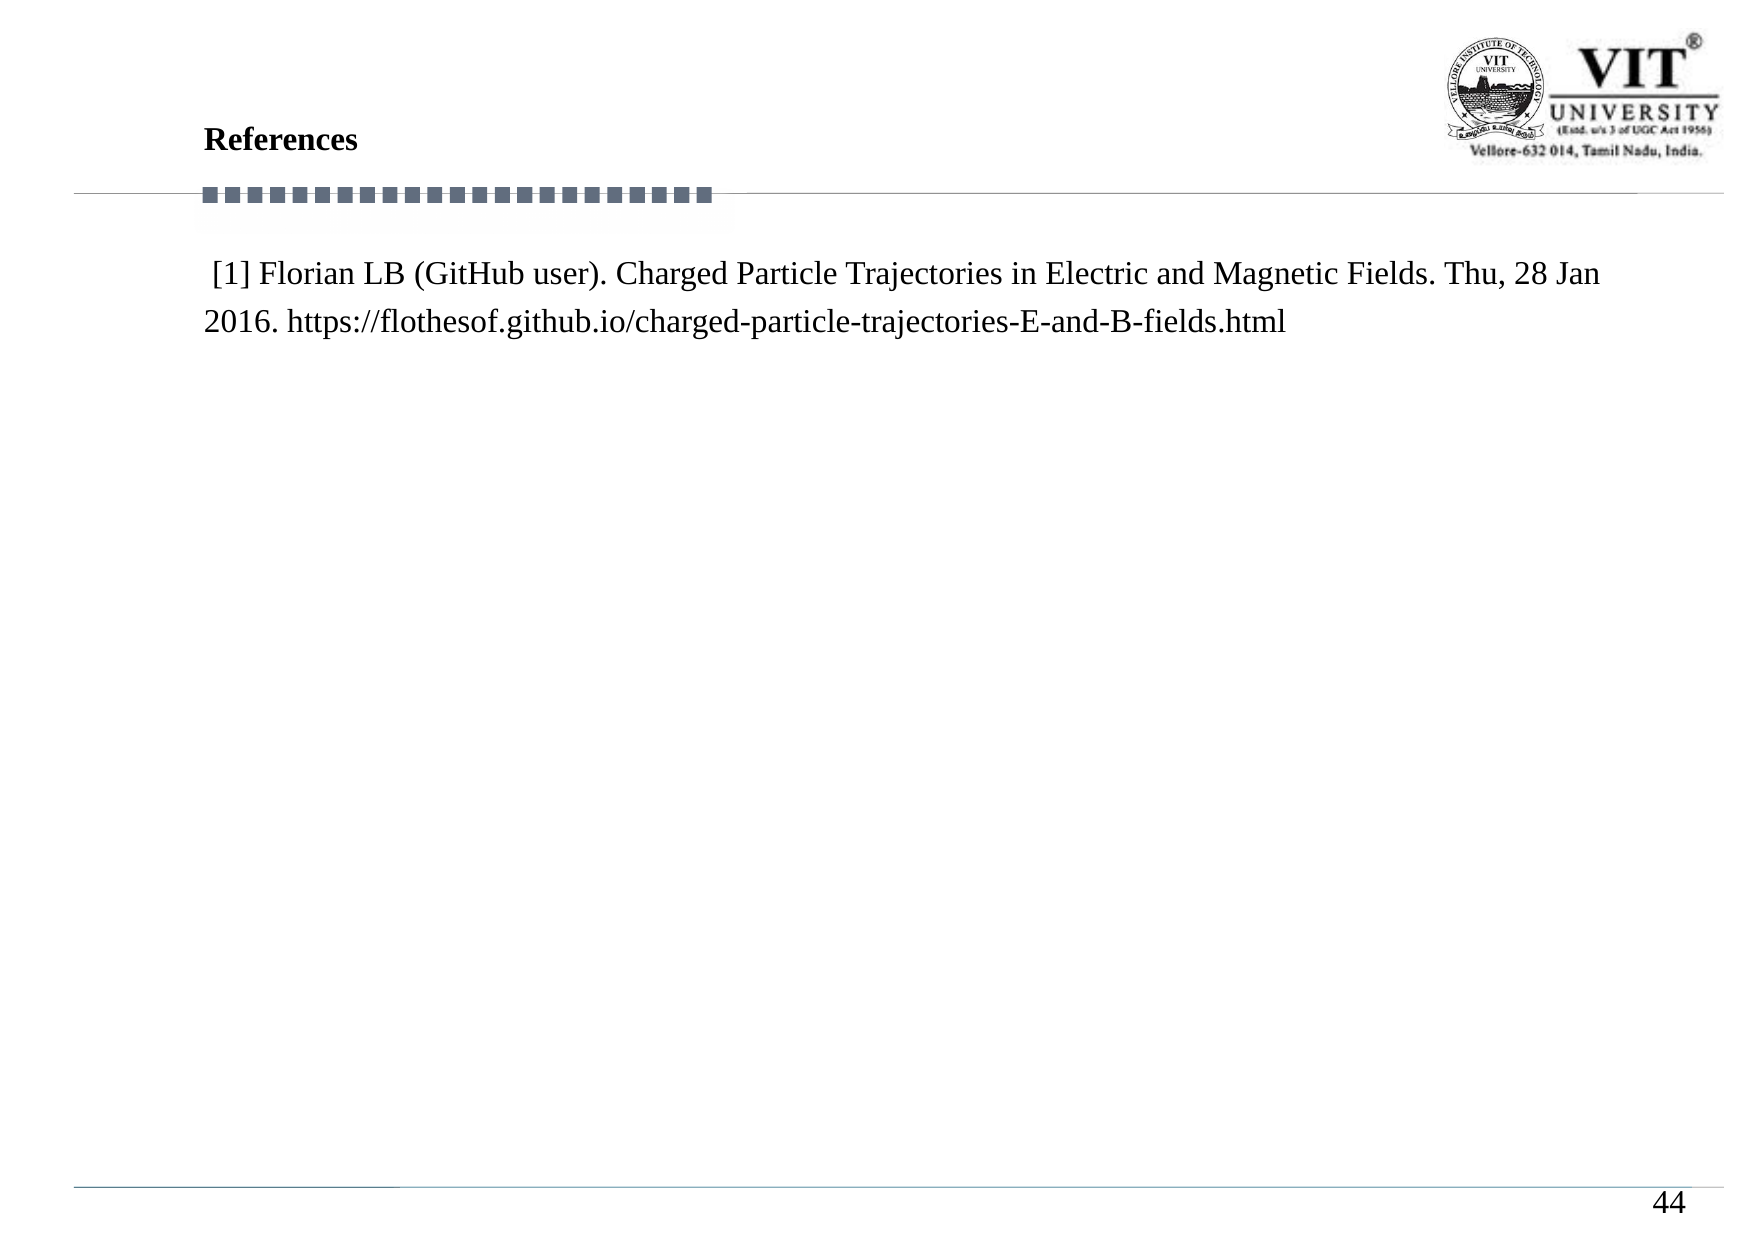

# References
 [1] Florian LB (GitHub user). Charged Particle Trajectories in Electric and Magnetic Fields. Thu, 28 Jan 2016. https://flothesof.github.io/charged-particle-trajectories-E-and-B-fields.html
44